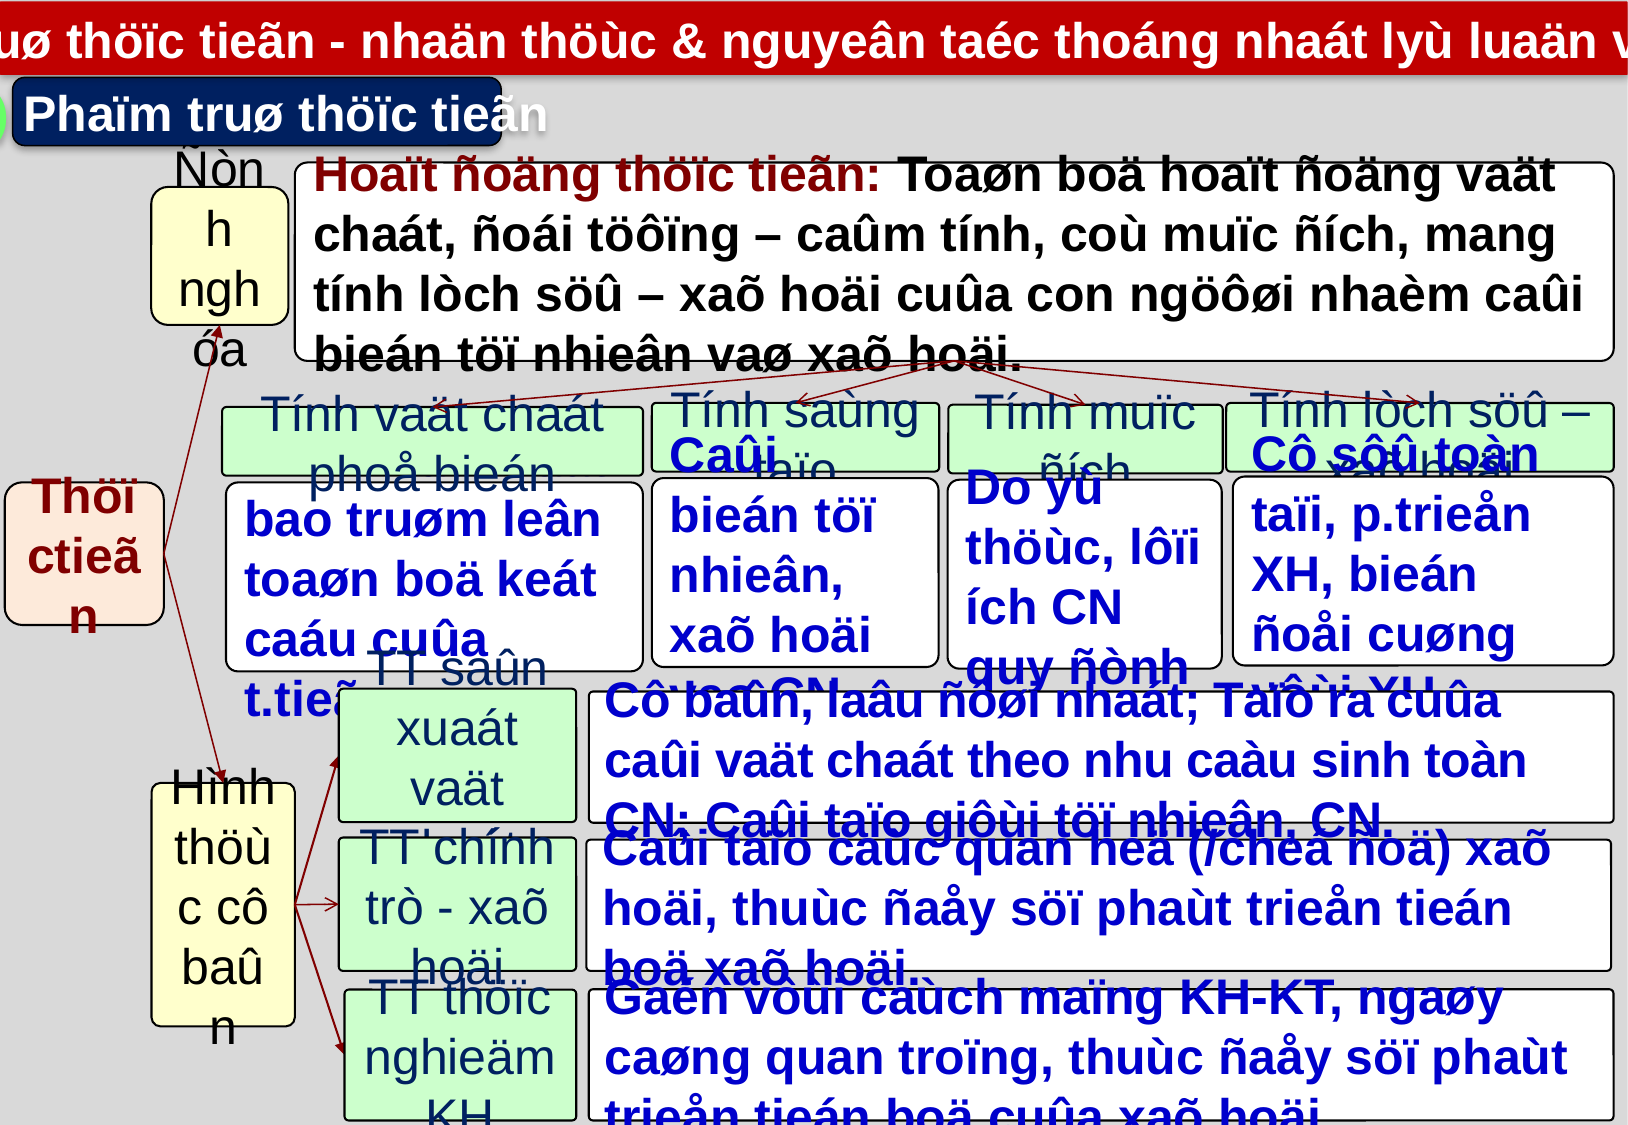

3. Phaïm truø thöïc tieãn - nhaän thöùc & nguyeân taéc thoáng nhaát lyù luaän vaø th.tieãn
a) Phaïm truø thöïc tieãn
Hoaït ñoäng thöïc tieãn: Toaøn boä hoaït ñoäng vaät chaát, ñoái töôïng – caûm tính, coù muïc ñích, mang tính lòch söû – xaõ hoäi cuûa con ngöôøi nhaèm caûi bieán töï nhieân vaø xaõ hoäi.
Ñònh nghóa
Tính saùng taïo
Tính lòch söû – xaõ hoäi
Tính muïc ñích
Tính vaät chaát phoå bieán
Cô sôû toàn taïi, p.trieån XH, bieán ñoåi cuøng vôùi XH
Caûi bieán töï nhieân, xaõ hoäi vaø CN
Do yù thöùc, lôïi ích CN quy ñònh
Thöïctieãn
Tính vaät chaát bao truøm leân toaøn boä keát caáu cuûa t.tieãn
TT saûn xuaát vaät chaát
Cô baûn, laâu ñôøi nhaát; Taïo ra cuûa caûi vaät chaát theo nhu caàu sinh toàn CN; Caûi taïo giôùi töï nhieân, CN.
Hình thöùc cô baûn
TT chính trò - xaõ hoäi
Caûi taïo caùc quan heä (/cheá ñoä) xaõ hoäi, thuùc ñaåy söï phaùt trieån tieán boä xaõ hoäi.
Gaén vôùi caùch maïng KH-KT, ngaøy caøng quan troïng, thuùc ñaåy söï phaùt trieån tieán boä cuûa xaõ hoäi.
TT thöïc nghieäm KH